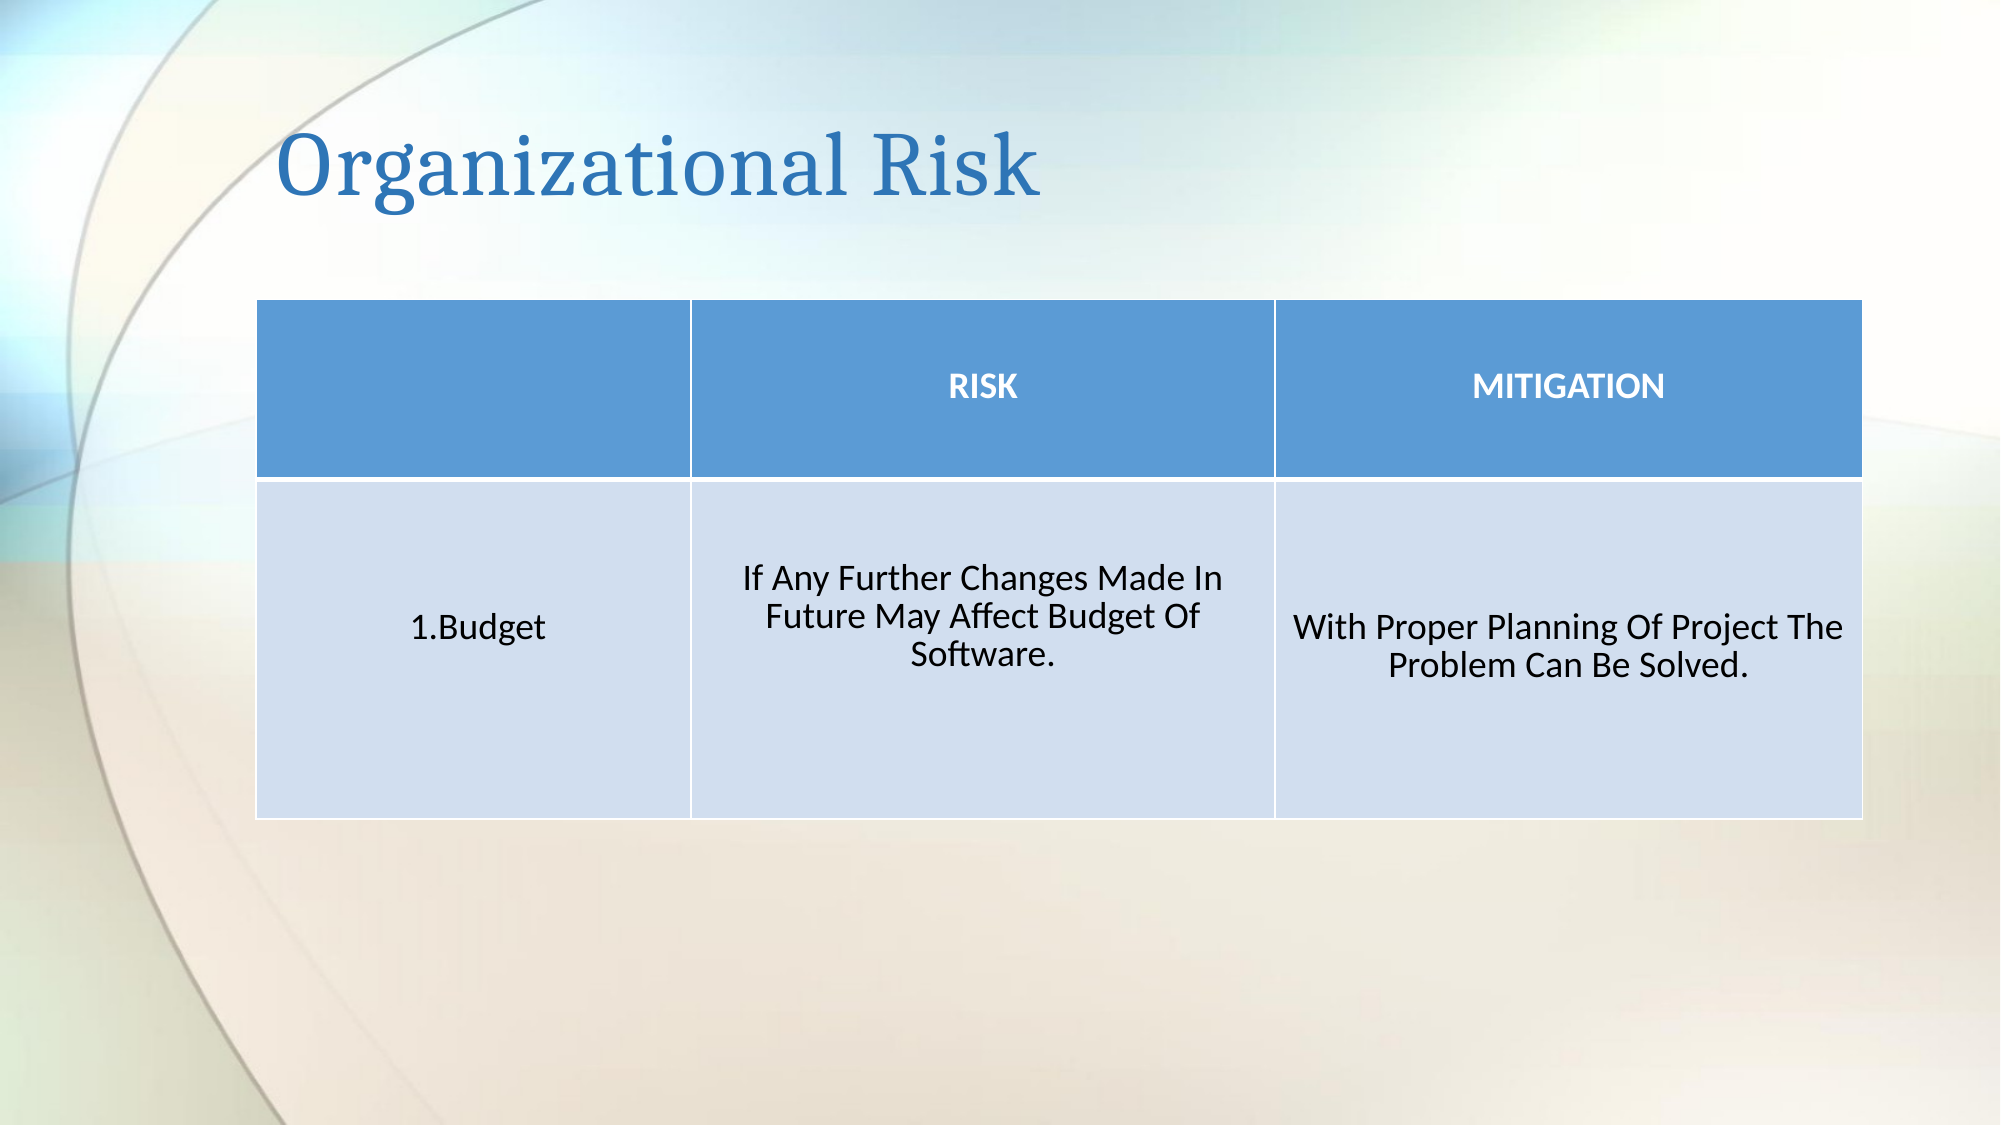

# Organizational Risk
| ​ | RISK​ | MITIGATION​ |
| --- | --- | --- |
| 1.Budget​ ​ | ​ ​ ​If Any Further Changes Made In Future May Affect Budget Of Software.​ | With Proper Planning Of Project The Problem Can Be Solved​. |